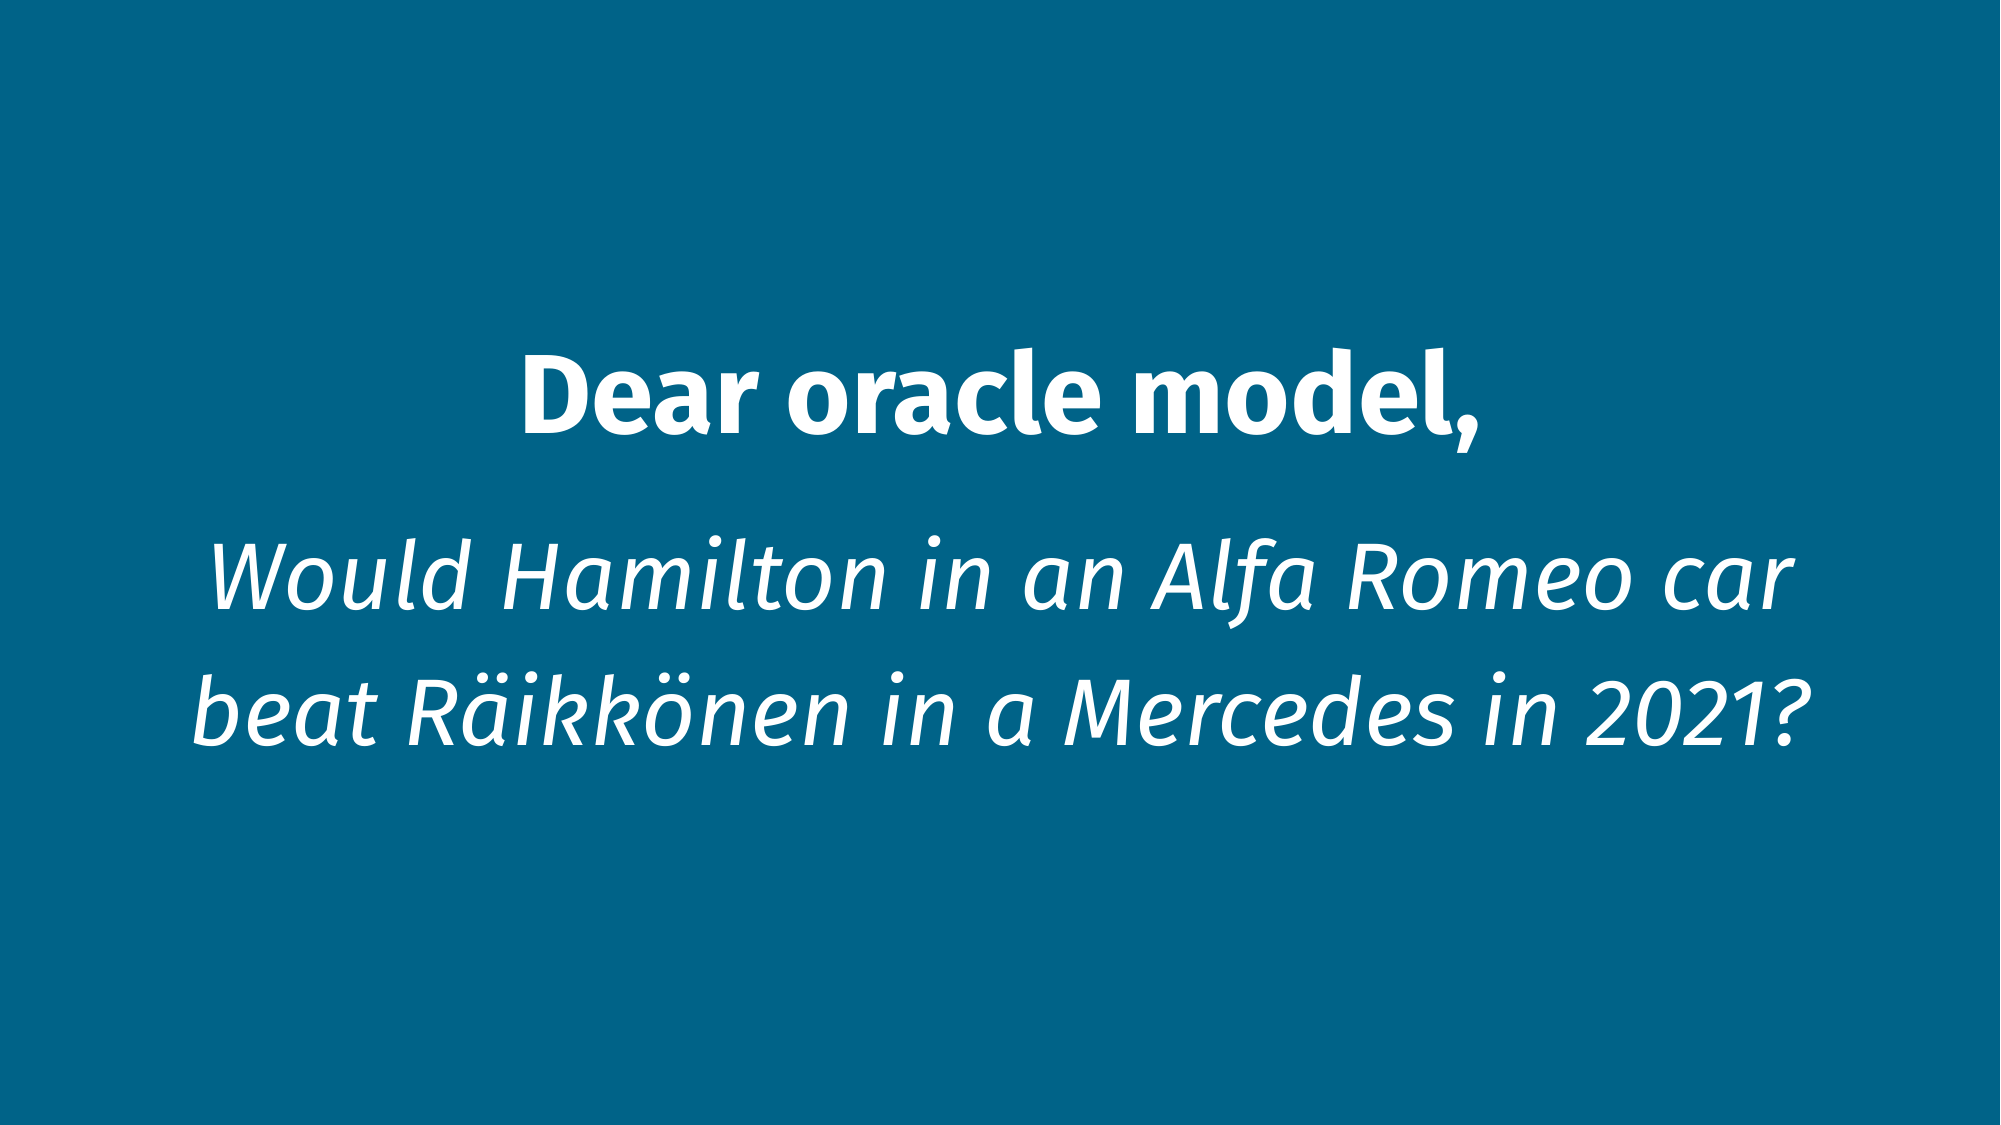

# Dear oracle model,
Would Hamilton in an Alfa Romeo car beat Räikkönen in a Mercedes in 2021?